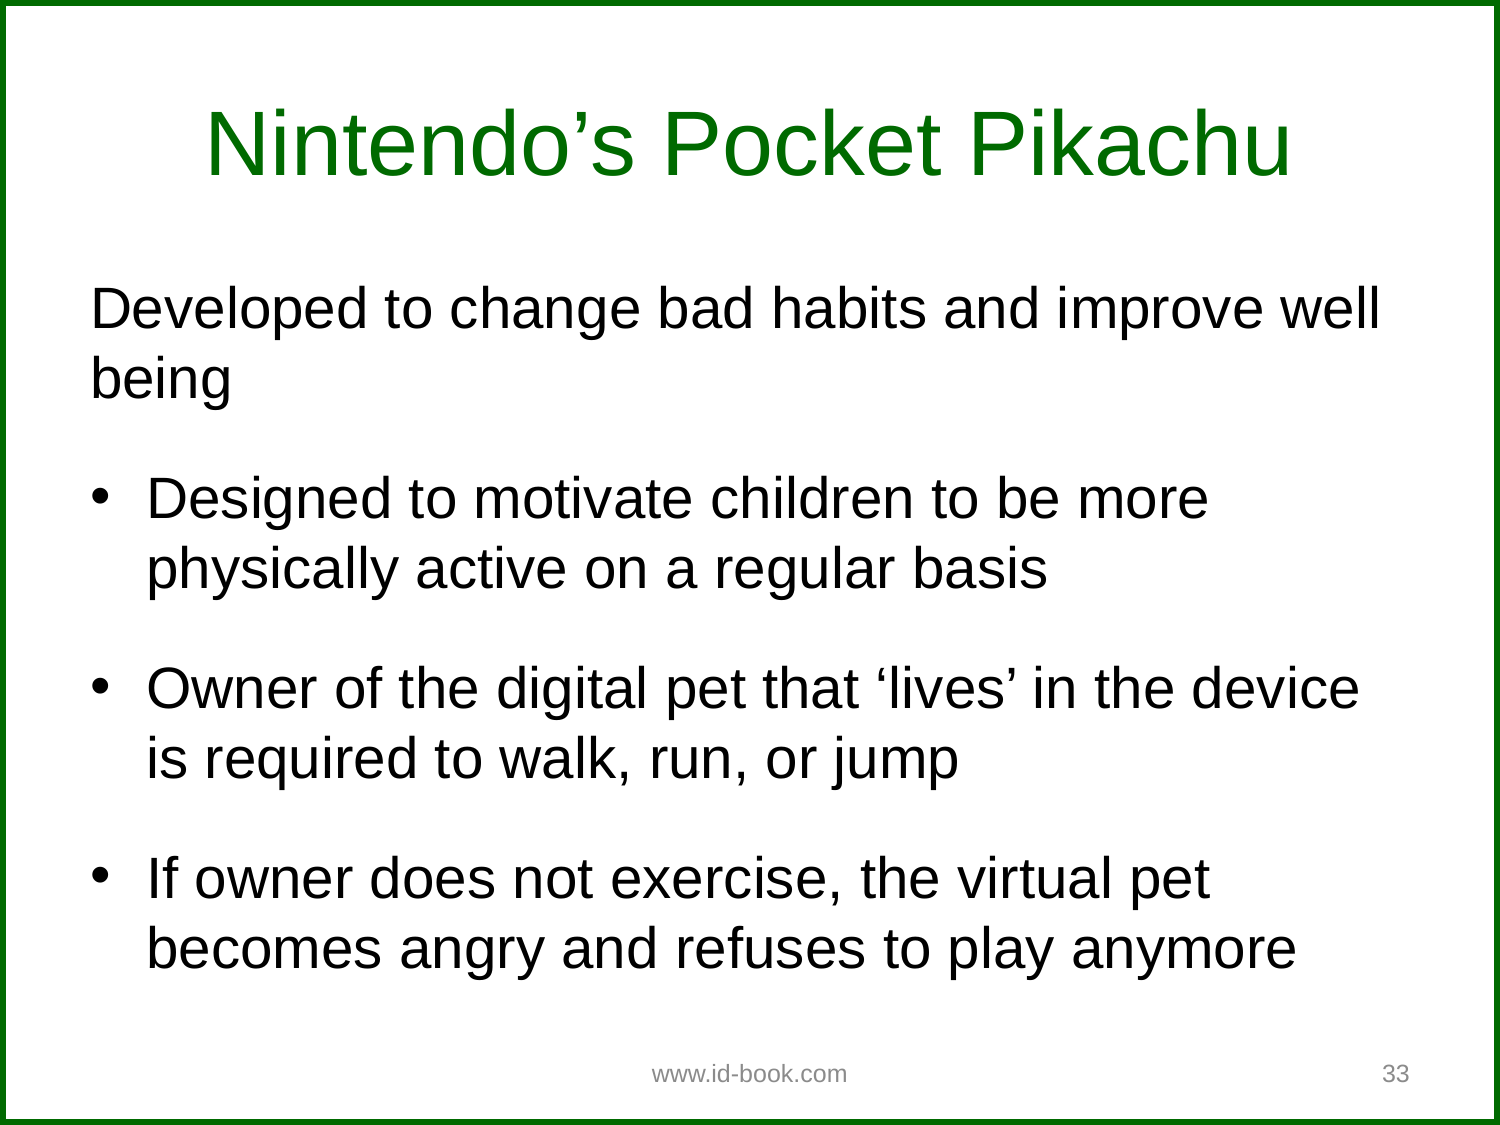

Nintendo’s Pocket Pikachu
Developed to change bad habits and improve well being
Designed to motivate children to be more physically active on a regular basis
Owner of the digital pet that ‘lives’ in the device is required to walk, run, or jump
If owner does not exercise, the virtual pet becomes angry and refuses to play anymore
www.id-book.com
33